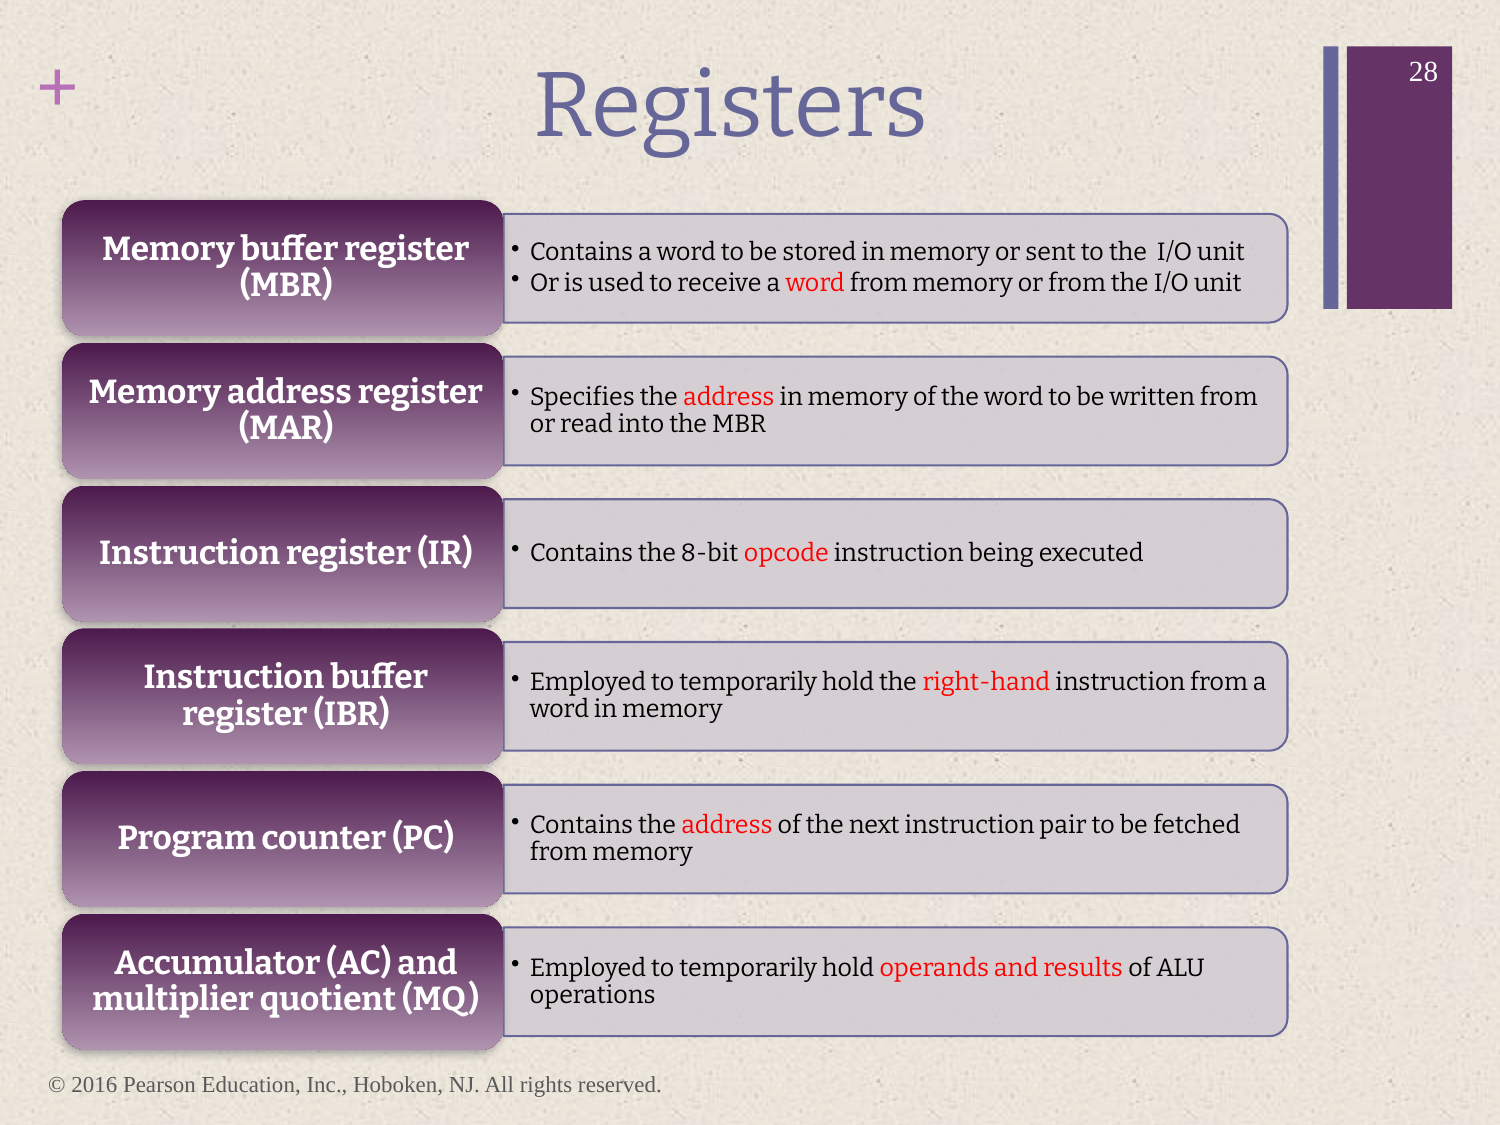

# Registers
28
Contains a word to be stored in memory or sent to the  I/O unit
Or is used to receive a word from memory or from the I/O unit
Memory buffer register (MBR)
Specifies the address in memory of the word to be written from or read into the MBR
Memory address register (MAR)
Contains the 8-bit opcode instruction being executed
Instruction register (IR)
Employed to temporarily hold the right-hand instruction from a word in memory
Instruction buffer register (IBR)
Contains the address of the next instruction pair to be fetched from memory
Program counter (PC)
Employed to temporarily hold operands and results of ALU operations
Accumulator (AC) and multiplier quotient (MQ)
© 2016 Pearson Education, Inc., Hoboken, NJ. All rights reserved.